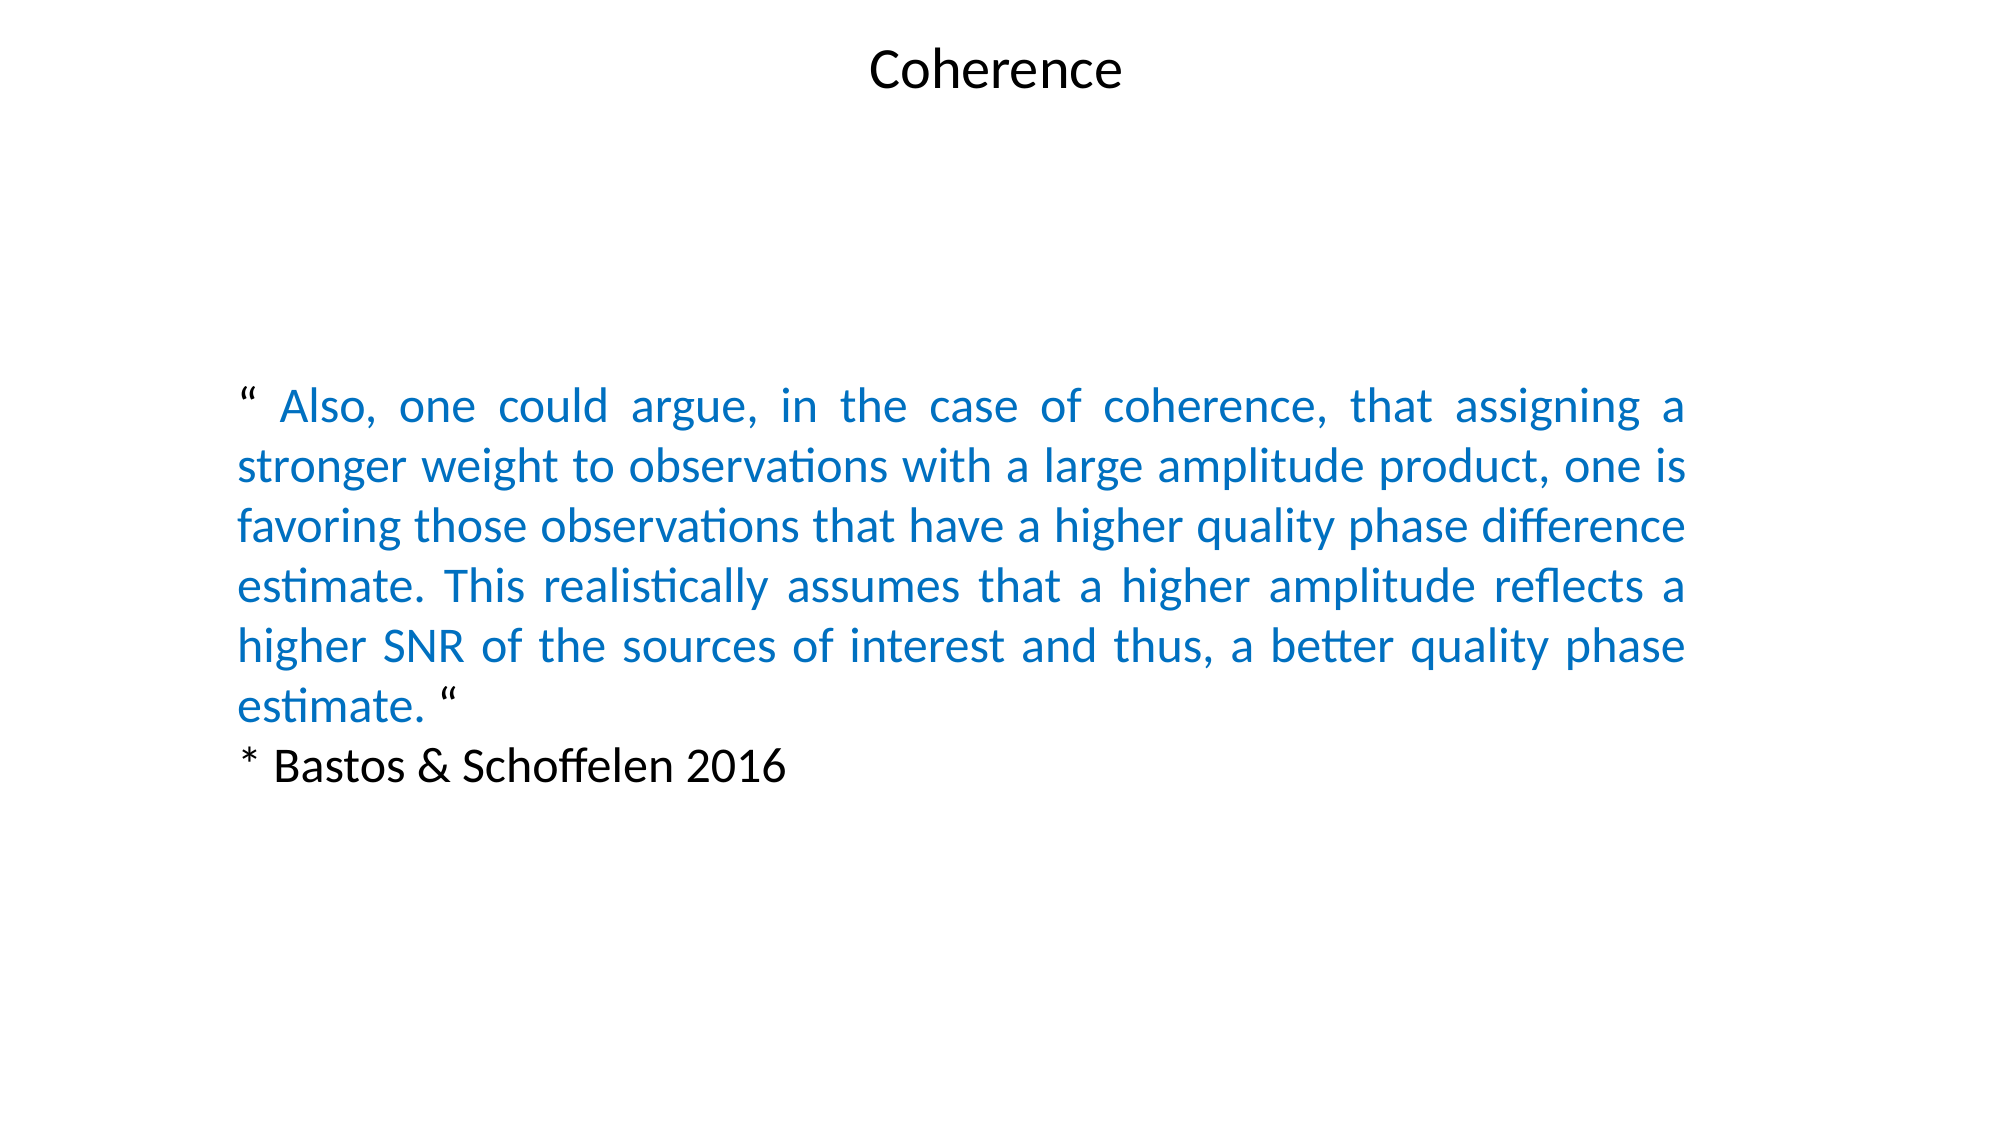

Coherence
“ Also, one could argue, in the case of coherence, that assigning a stronger weight to observations with a large amplitude product, one is favoring those observations that have a higher quality phase difference estimate. This realistically assumes that a higher amplitude reflects a higher SNR of the sources of interest and thus, a better quality phase estimate. “
* Bastos & Schoffelen 2016